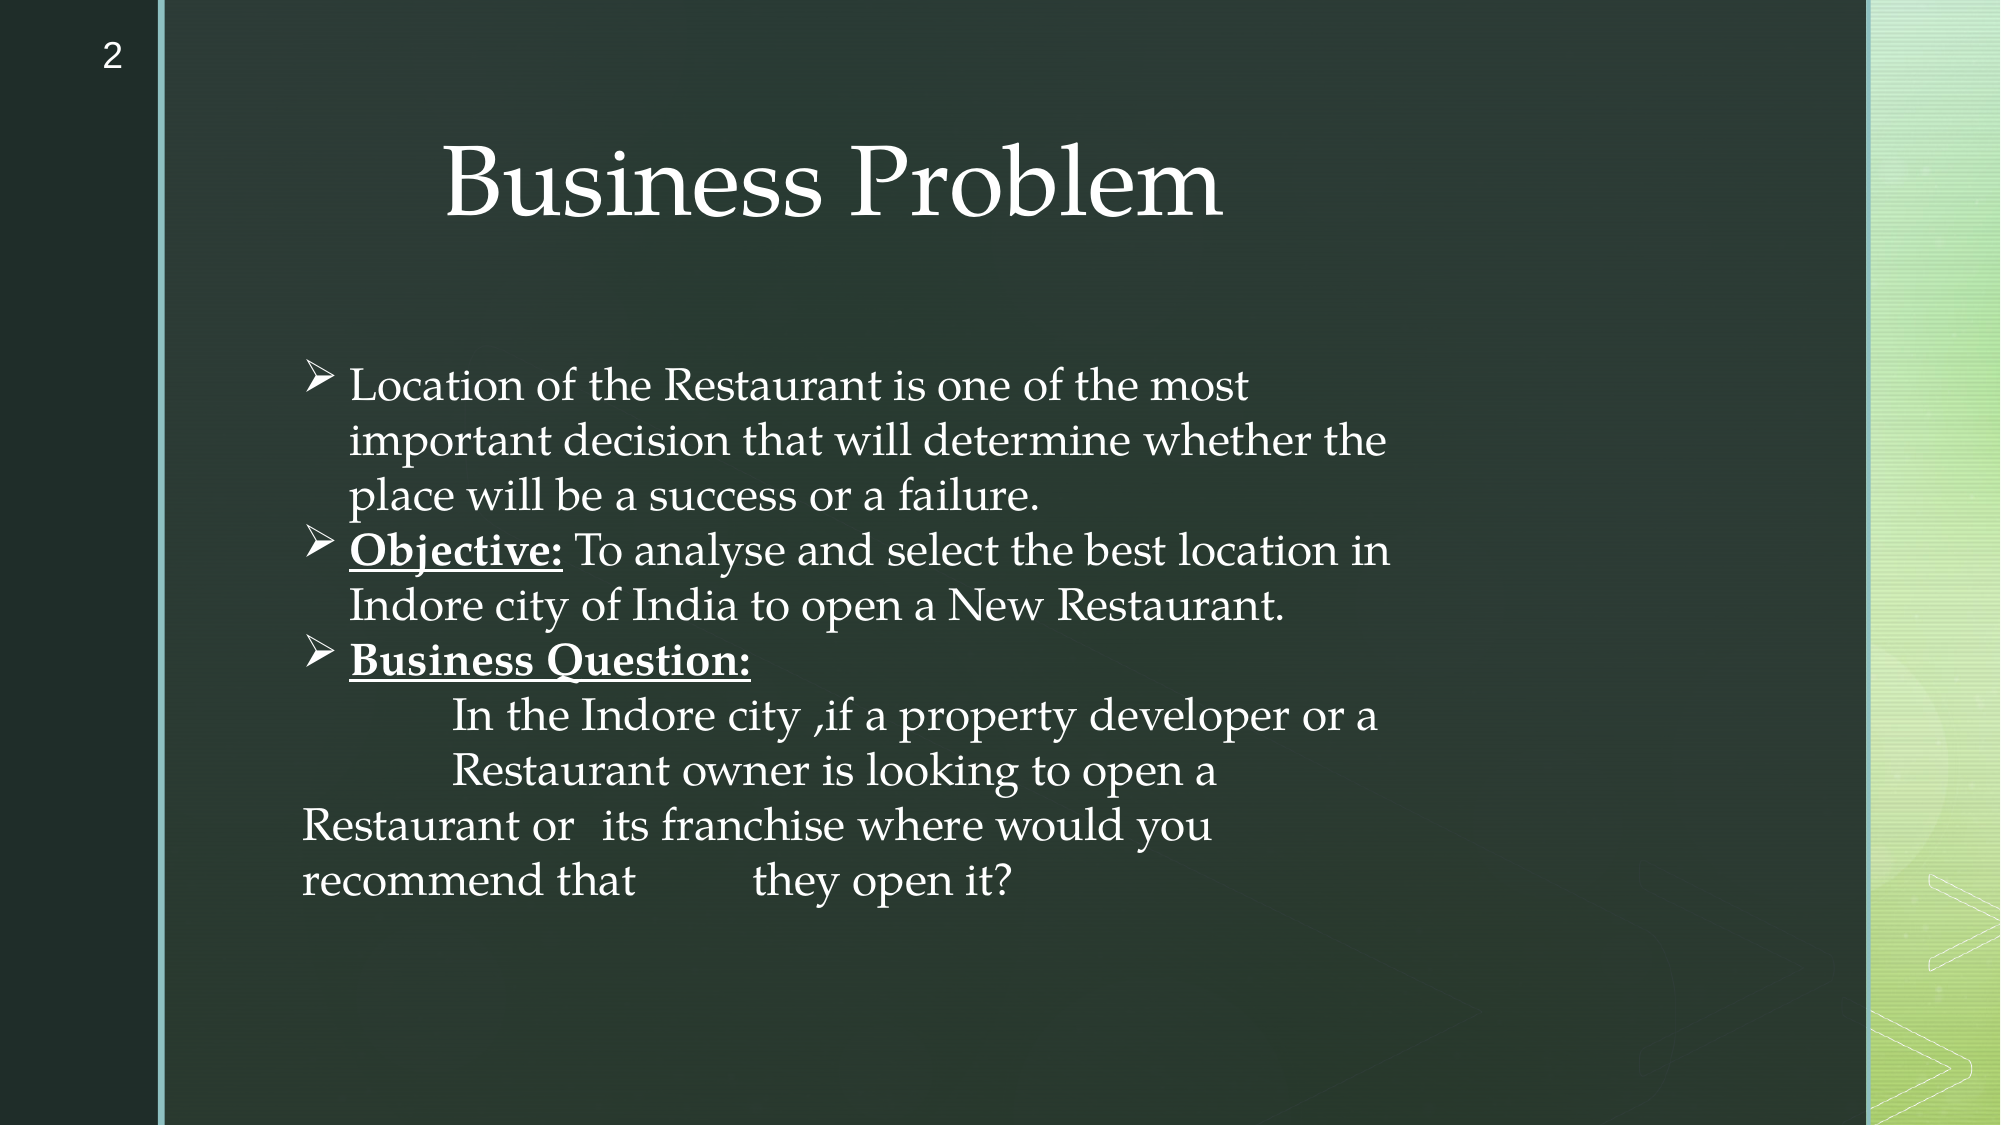

2
Business Problem
Location of the Restaurant is one of the most important decision that will determine whether the place will be a success or a failure.
Objective: To analyse and select the best location in Indore city of India to open a New Restaurant.
Business Question:
	In the Indore city ,if a property developer or a 	Restaurant owner is looking to open a Restaurant or 	its franchise where would you recommend that 	they open it?